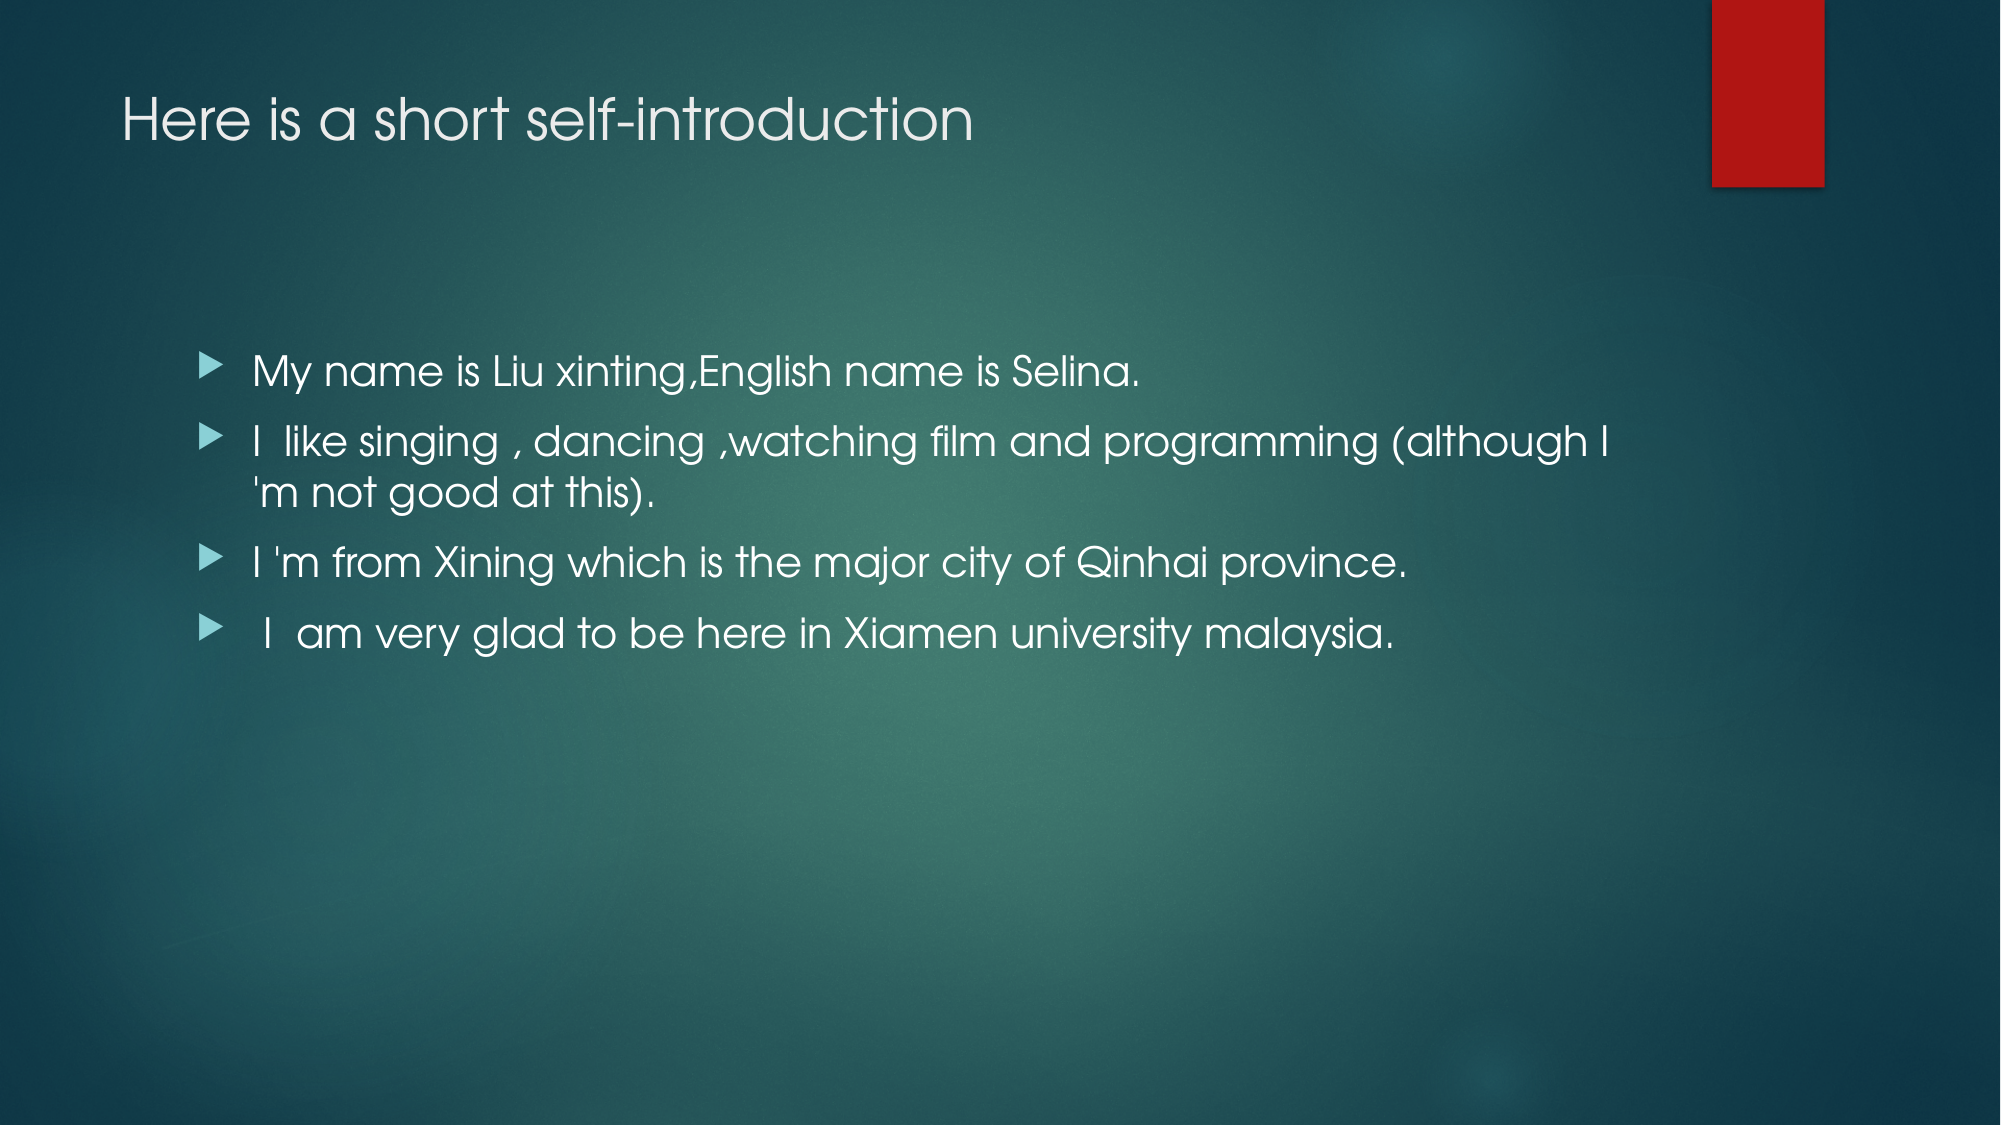

# Here is a short self-introduction
My name is Liu xinting,English name is Selina.
I  like singing , dancing ,watching film and programming (although I 'm not good at this).
I 'm from Xining which is the major city of Qinhai province.
 I  am very glad to be here in Xiamen university malaysia.